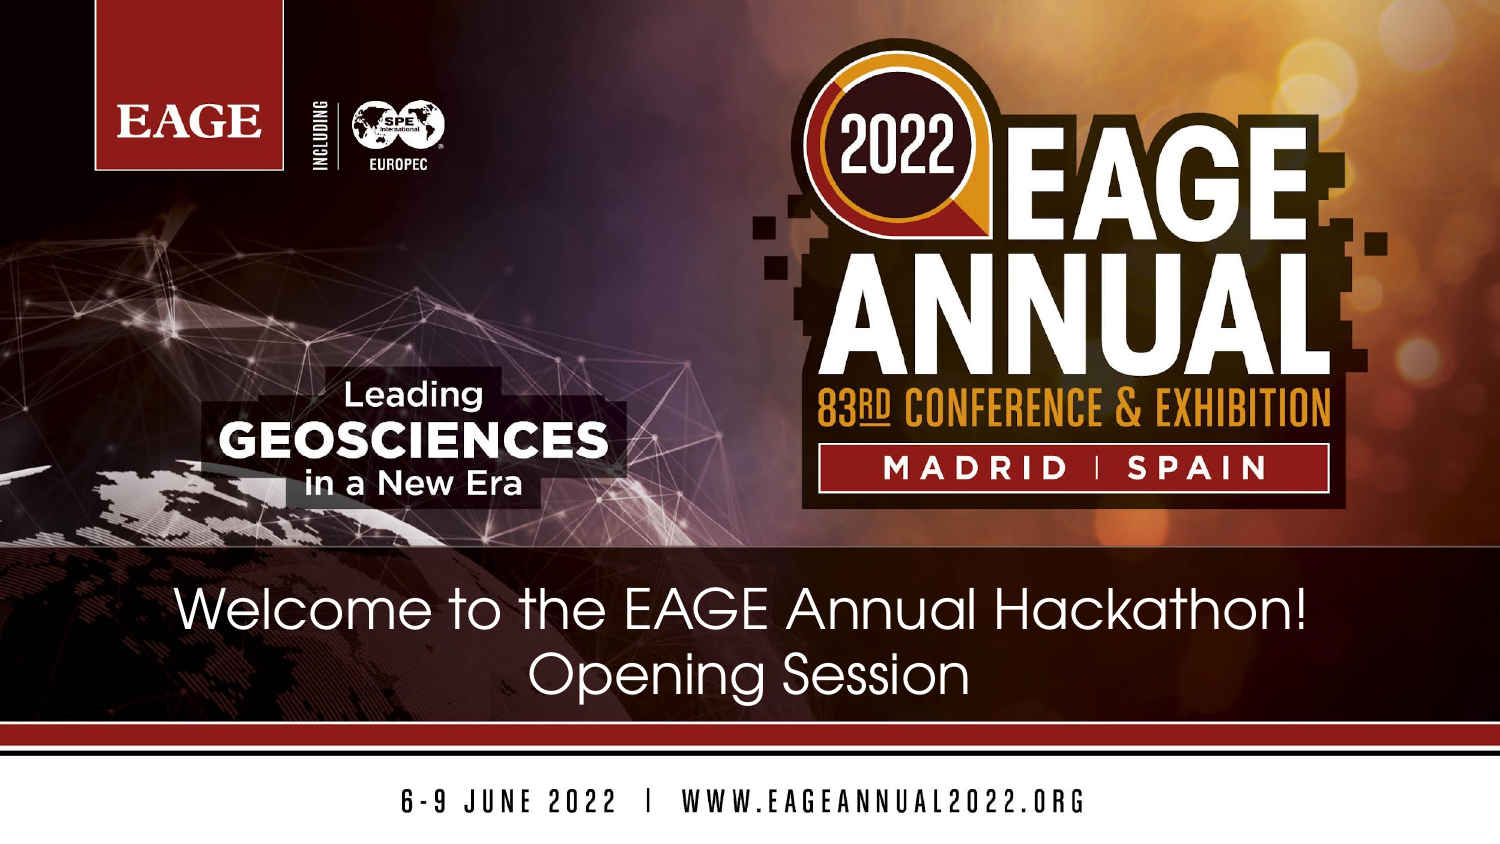

# Welcome to the EAGE Annual Hackathon!  Opening Session